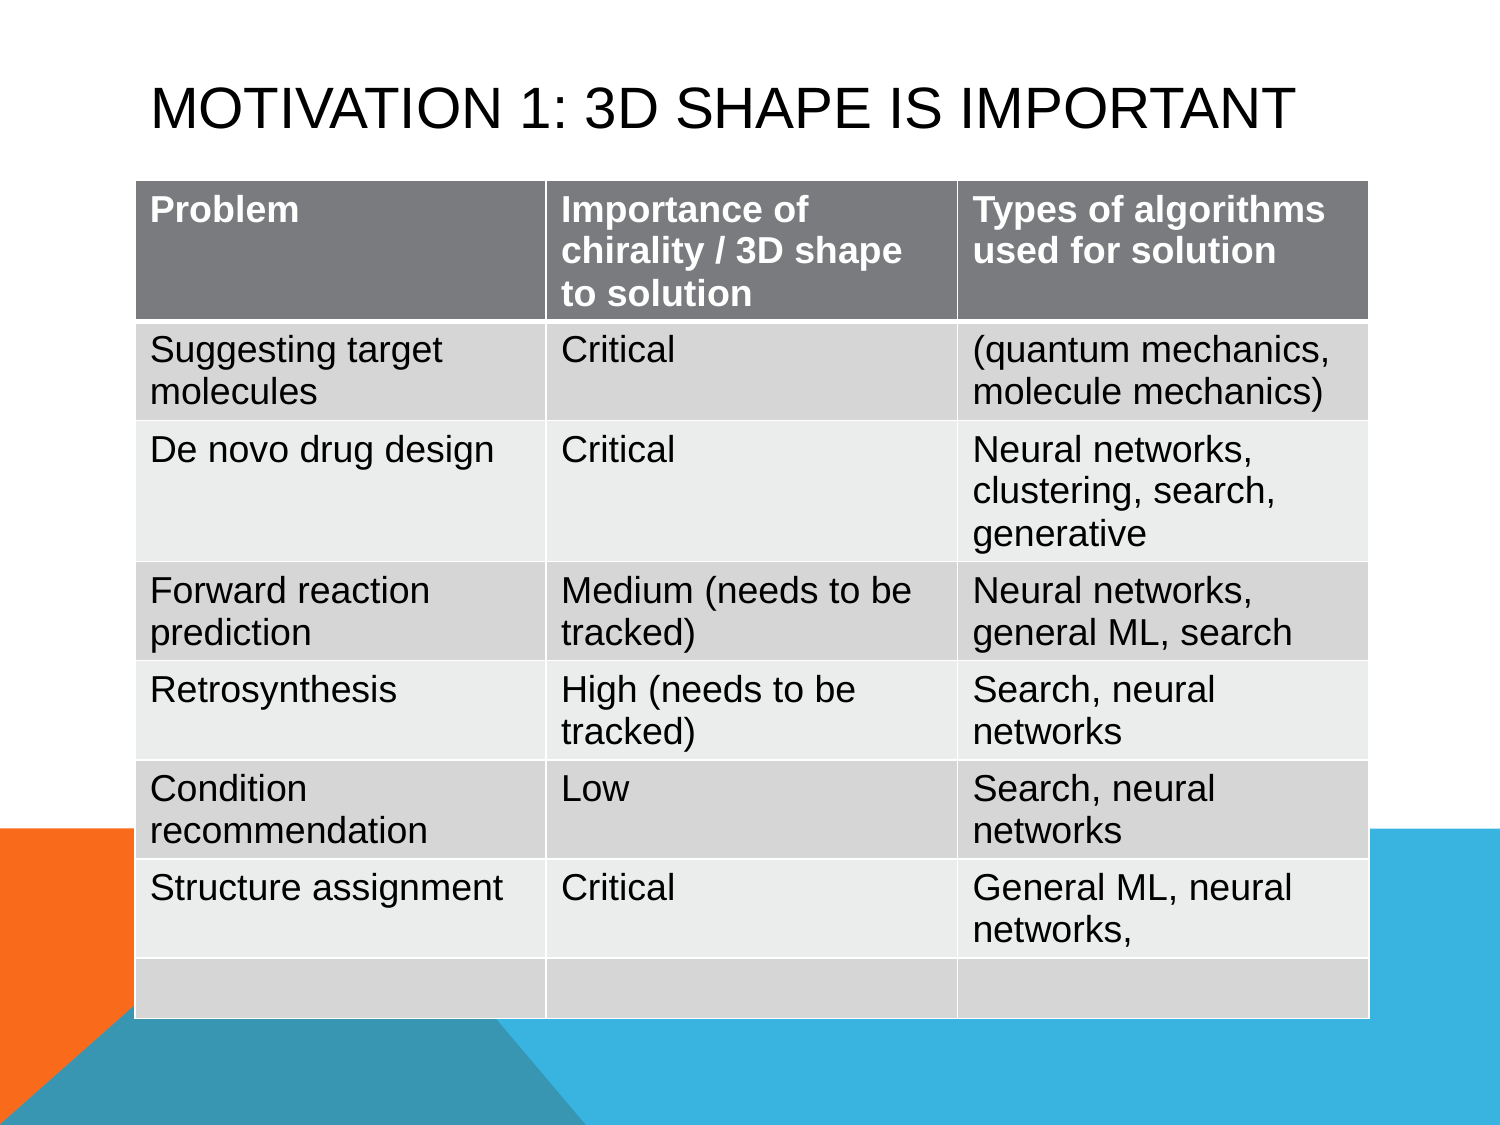

# Motivation 1: 3D shape is important
| Problem | Importance of chirality / 3D shape to solution | Types of algorithms used for solution |
| --- | --- | --- |
| Suggesting target molecules | Critical | (quantum mechanics, molecule mechanics) |
| De novo drug design | Critical | Neural networks, clustering, search, generative |
| Forward reaction prediction | Medium (needs to be tracked) | Neural networks, general ML, search |
| Retrosynthesis | High (needs to be tracked) | Search, neural networks |
| Condition recommendation | Low | Search, neural networks |
| Structure assignment | Critical | General ML, neural networks, |
|  |  |  |